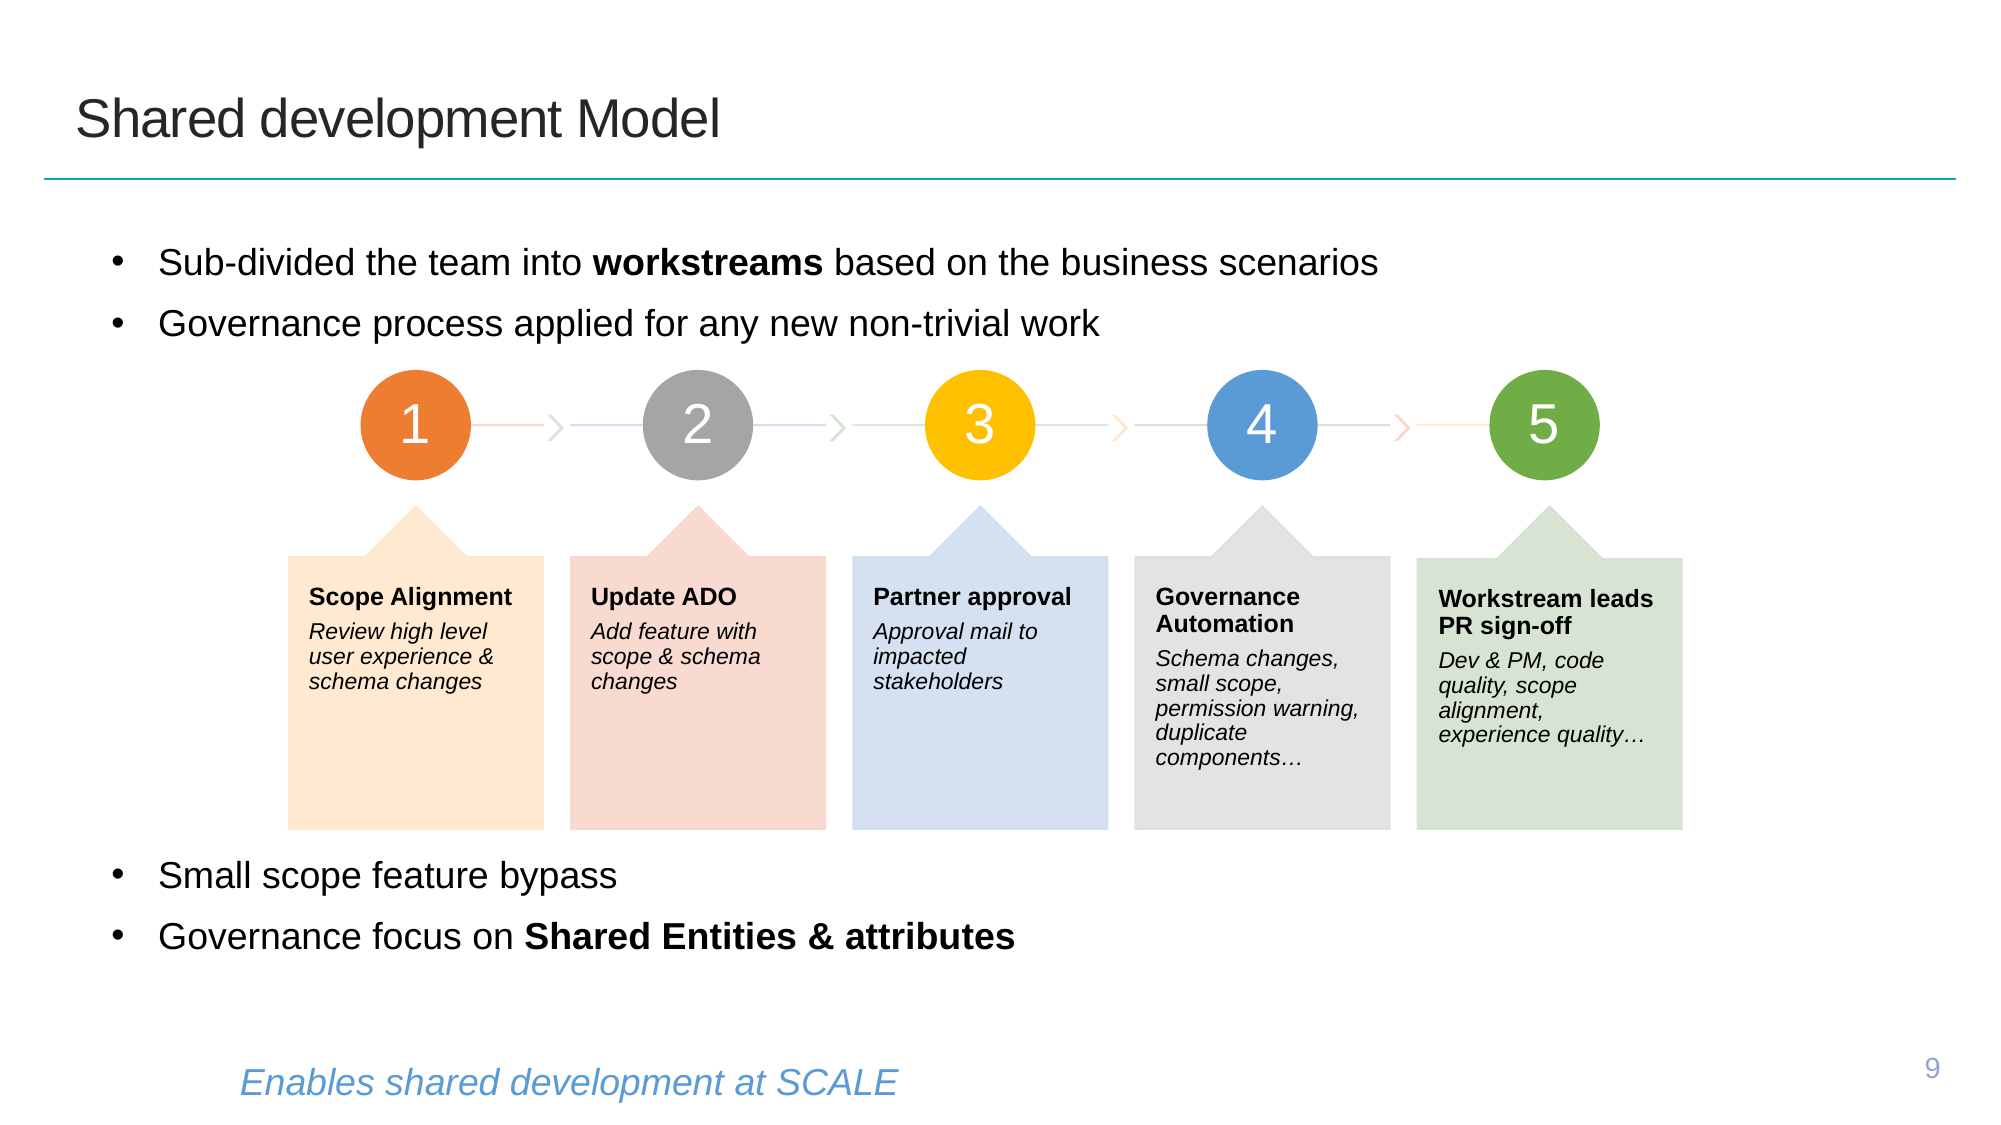

# Shared development Model
Sub-divided the team into workstreams based on the business scenarios
Governance process applied for any new non-trivial work

Small scope feature bypass
Governance focus on Shared Entities & attributes

1
Scope Alignment
Review high level user experience & schema changes
2
Update ADO
Add feature with scope & schema changes
3
Partner approval
Approval mail to impacted stakeholders
4
Governance Automation
Schema changes, small scope, permission warning, duplicate components…
5
Workstream leads PR sign-off
Dev & PM, code quality, scope alignment, experience quality…
Enables shared development at SCALE
9